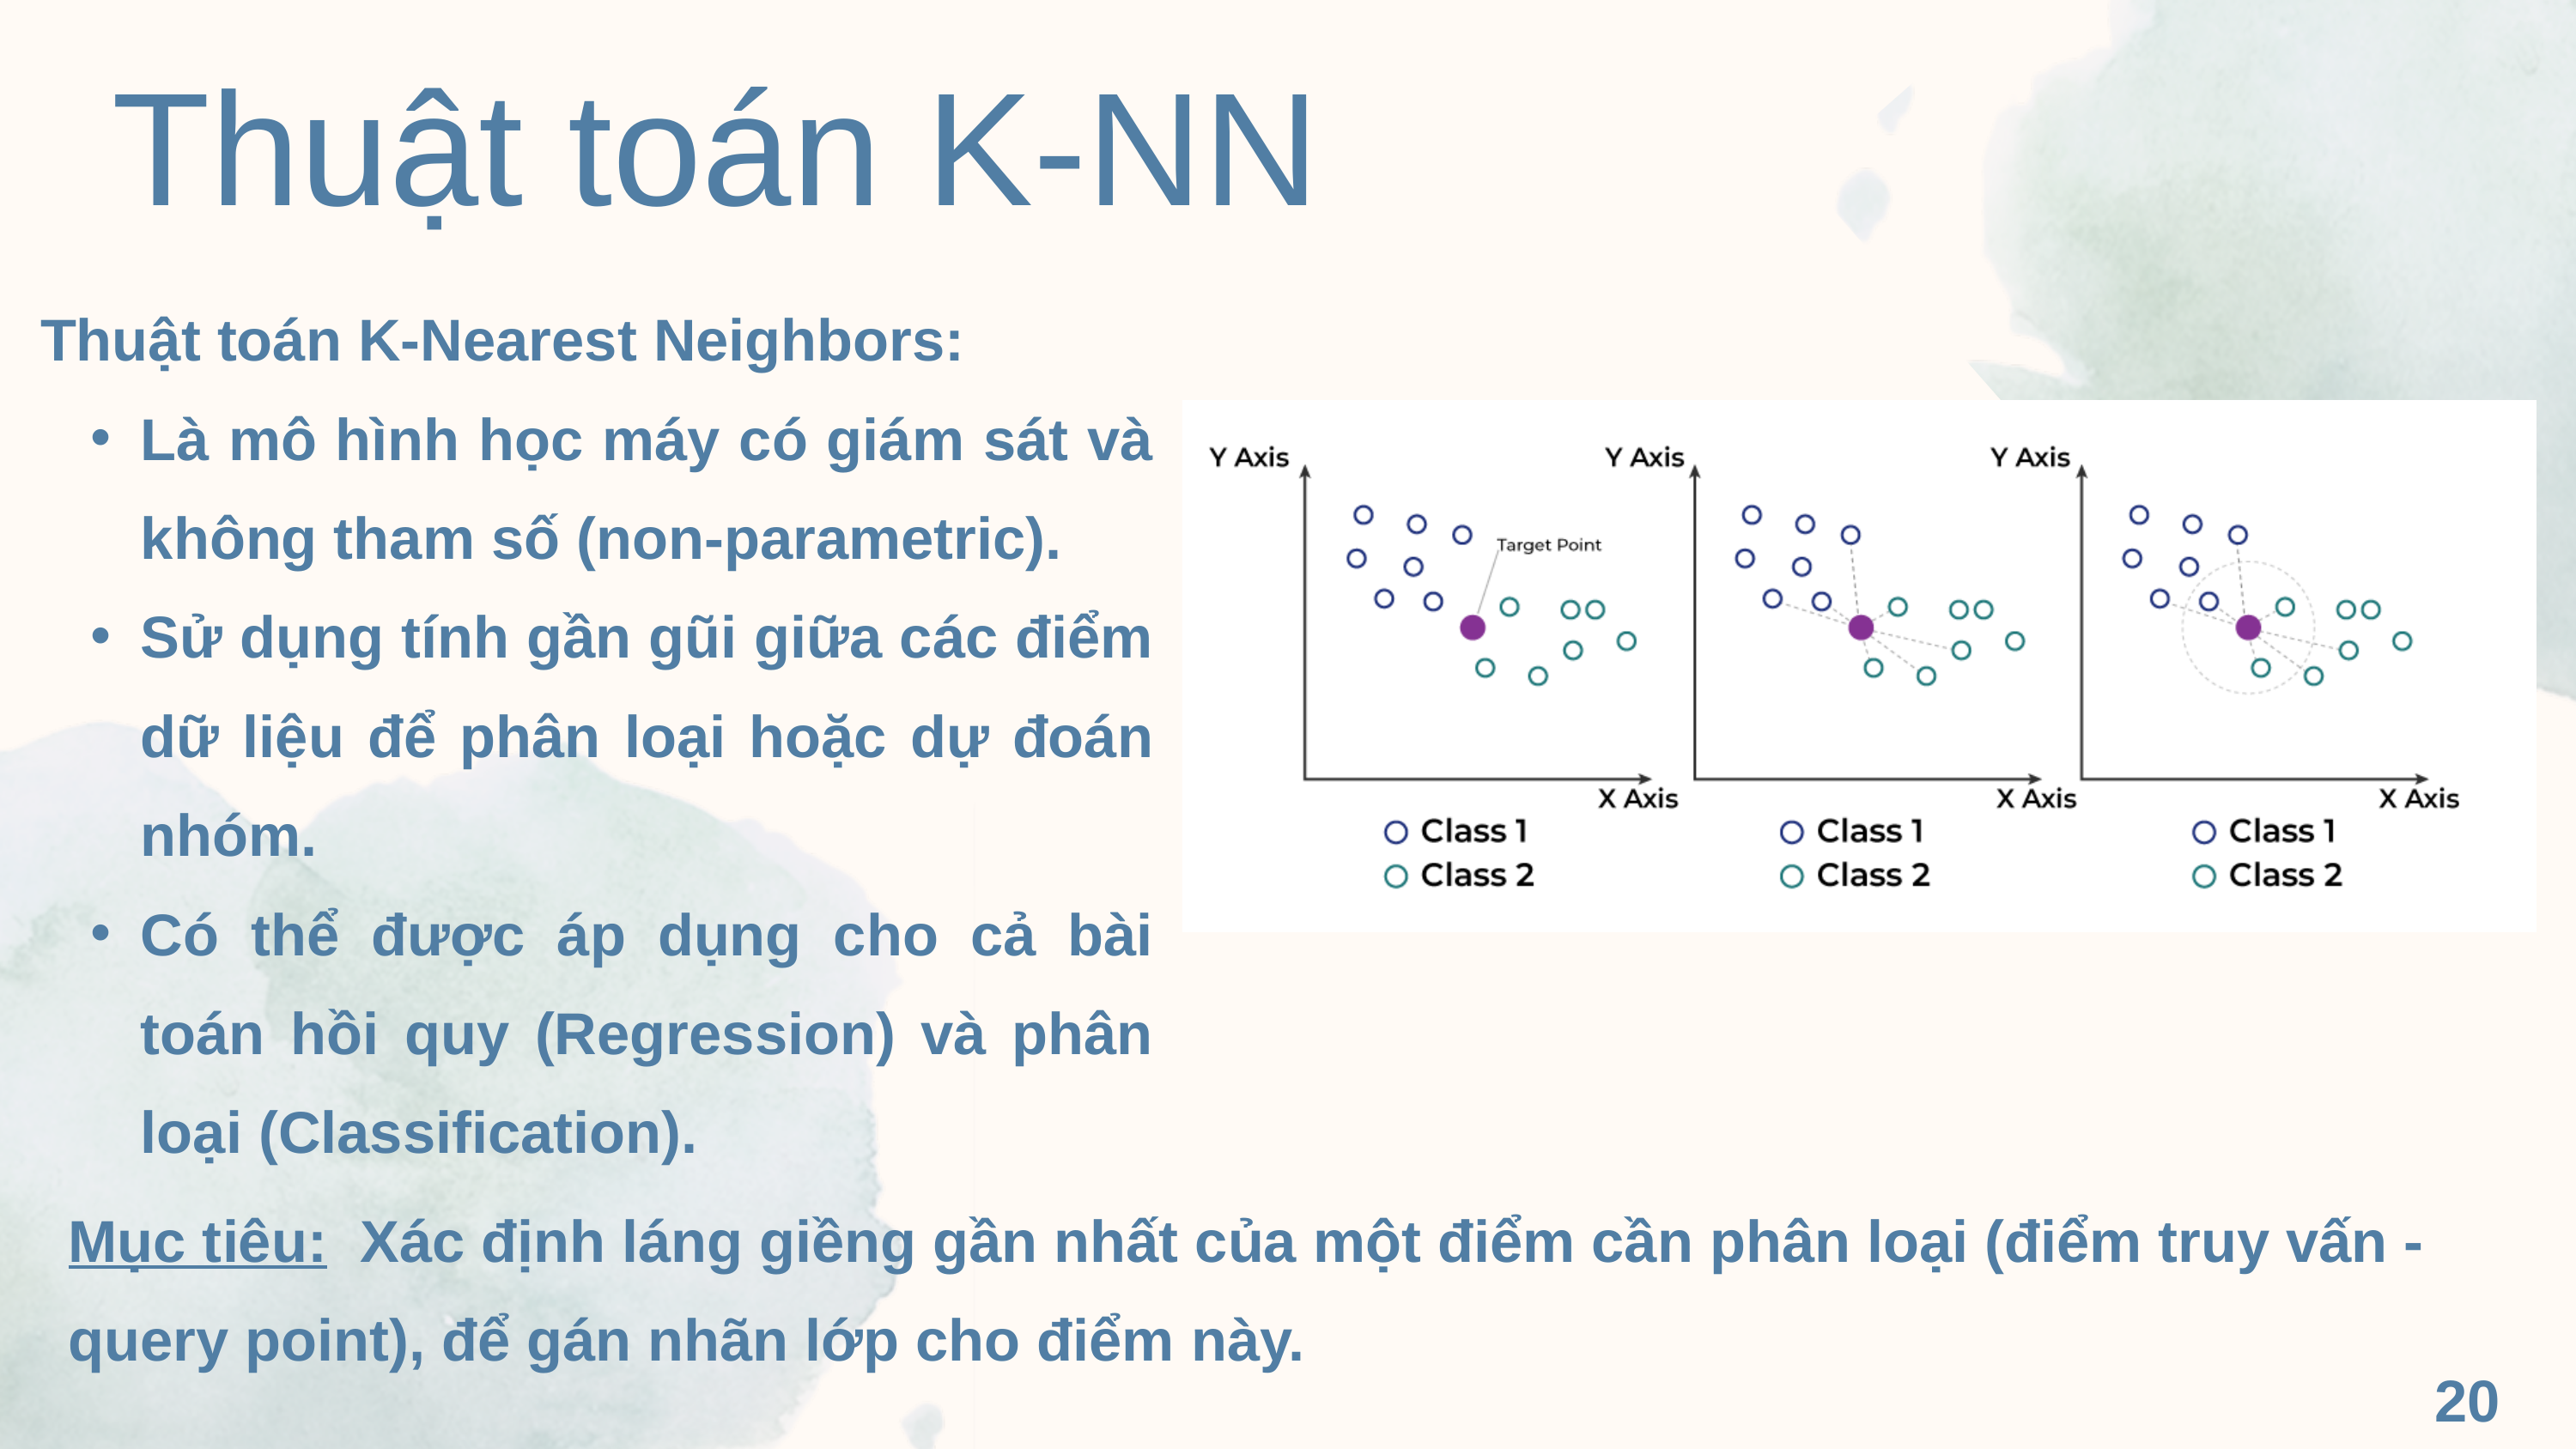

Thuật toán K-NN
Thuật toán K-Nearest Neighbors:
Là mô hình học máy có giám sát và không tham số (non-parametric).
Sử dụng tính gần gũi giữa các điểm dữ liệu để phân loại hoặc dự đoán nhóm.
Có thể được áp dụng cho cả bài toán hồi quy (Regression) và phân loại (Classification).

Mục tiêu:  Xác định láng giềng gần nhất của một điểm cần phân loại (điểm truy vấn - query point), để gán nhãn lớp cho điểm này.
20